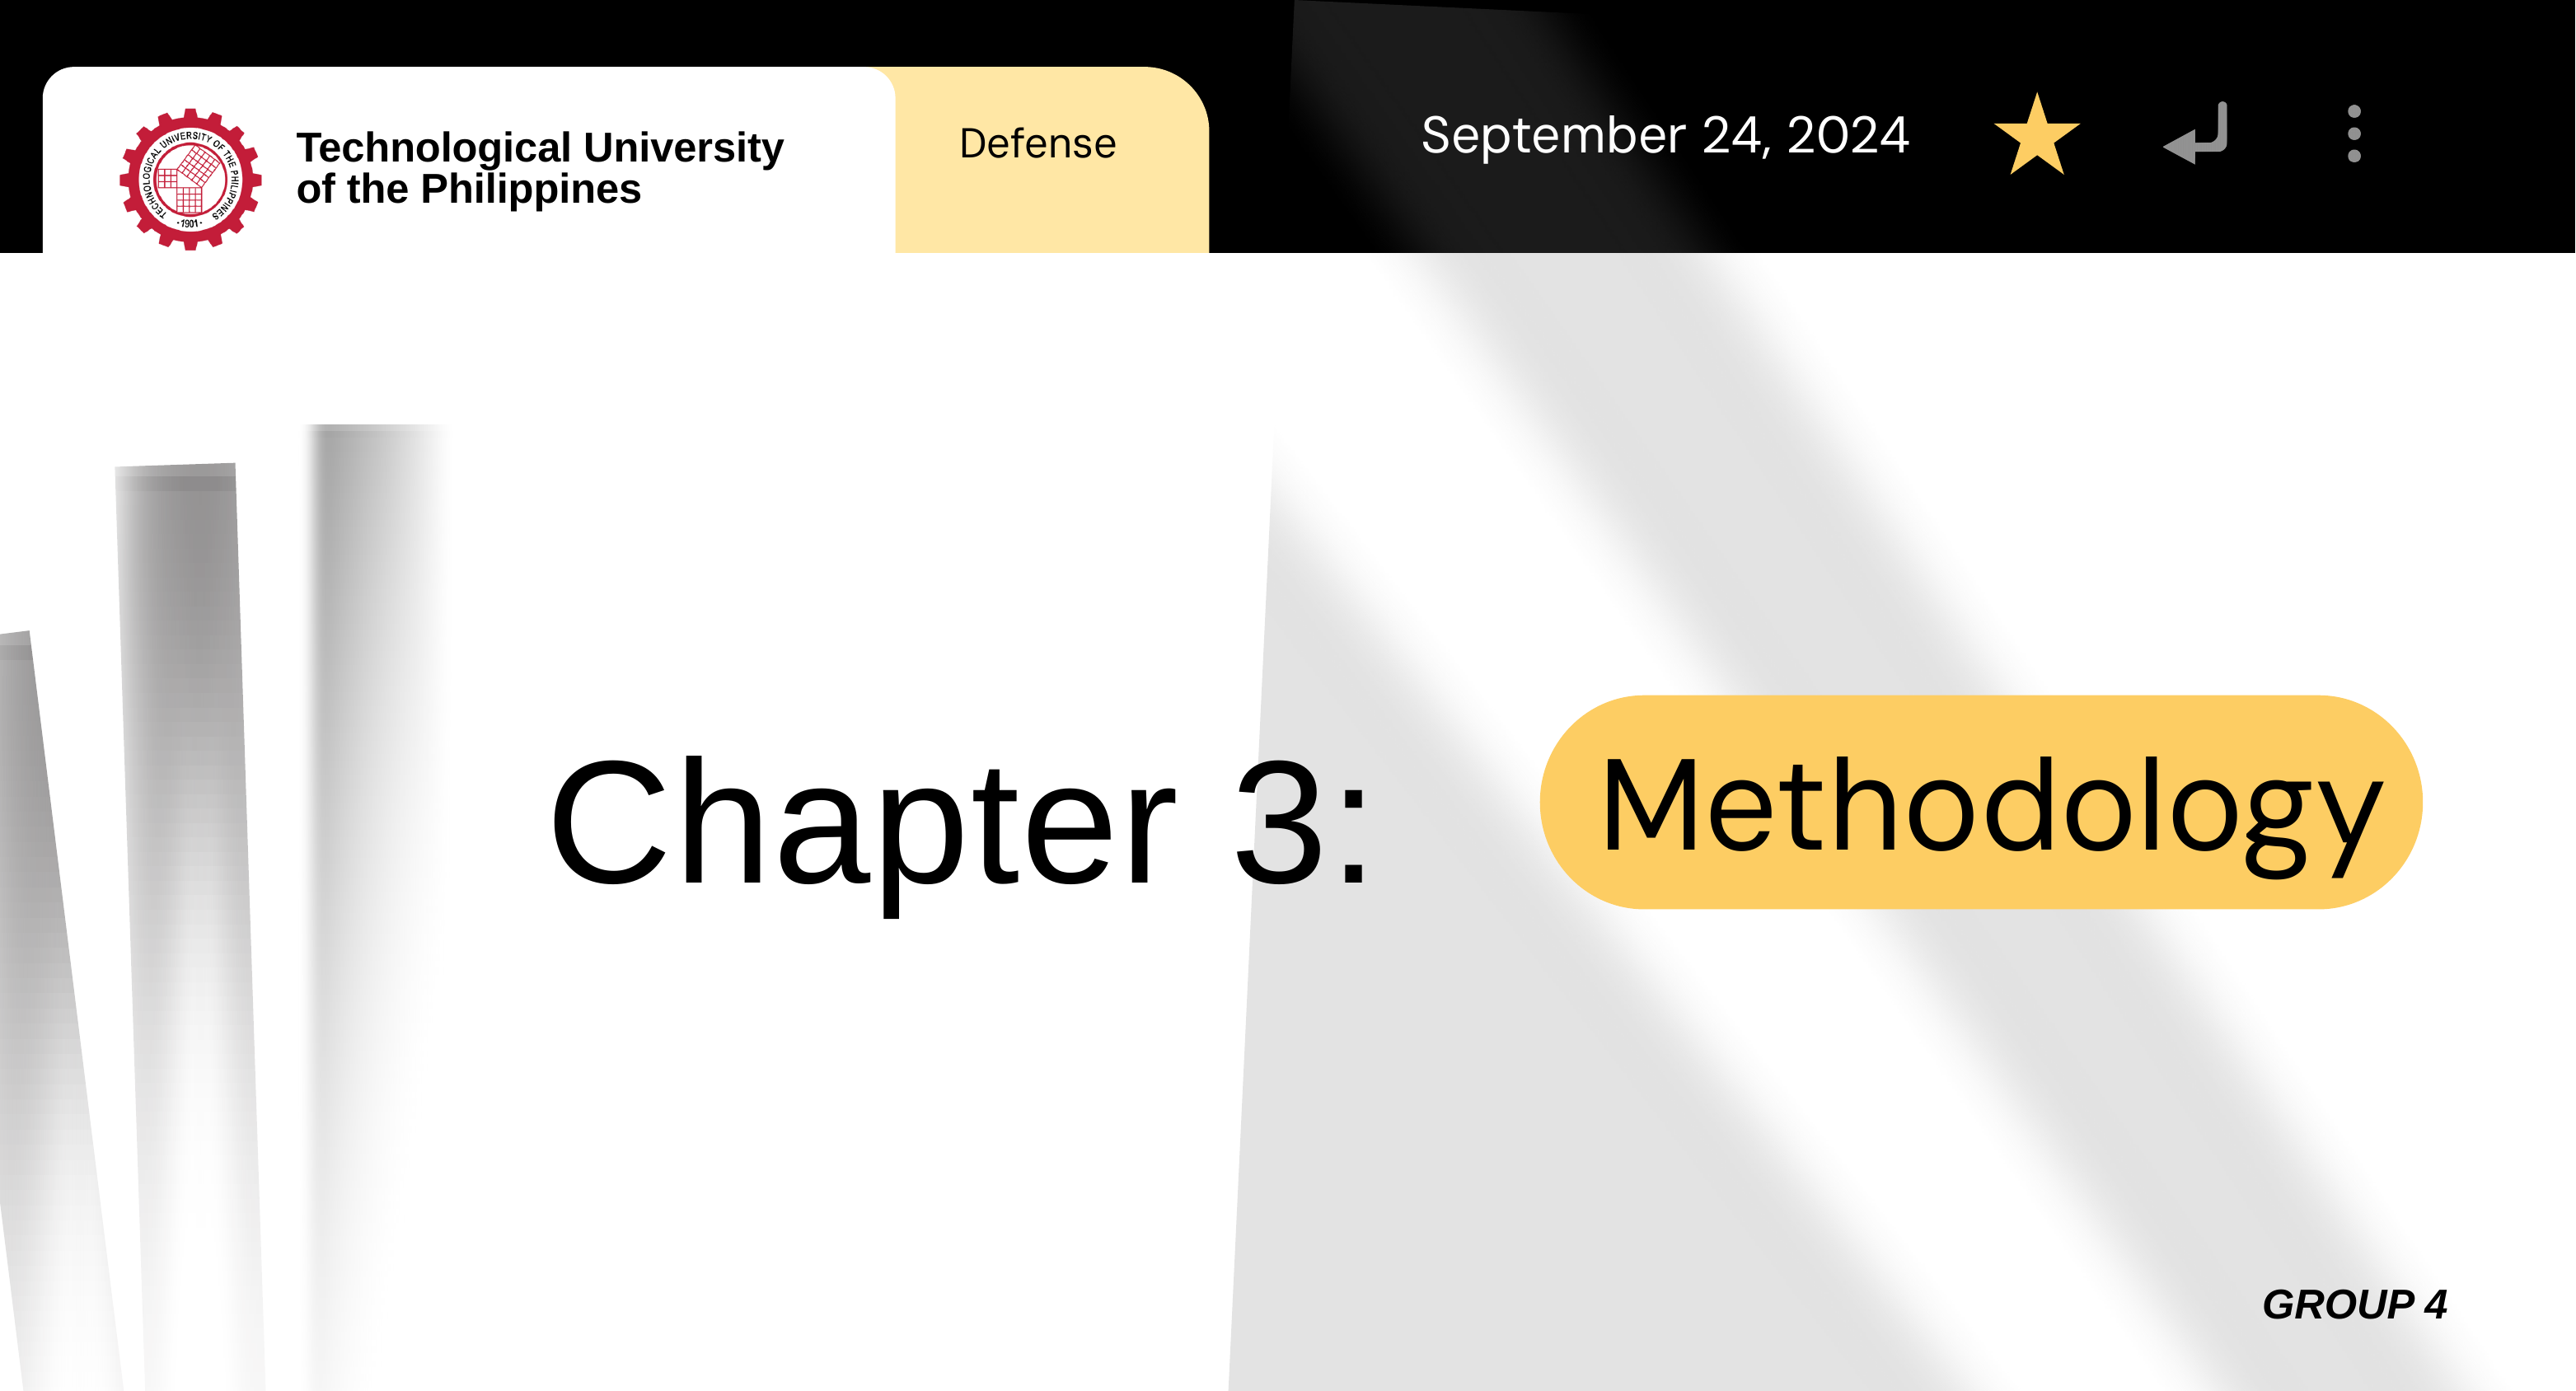

September 24, 2024

Defense
Technological University of the Philippines

Chapter 3:

Methodology

GROUP 4